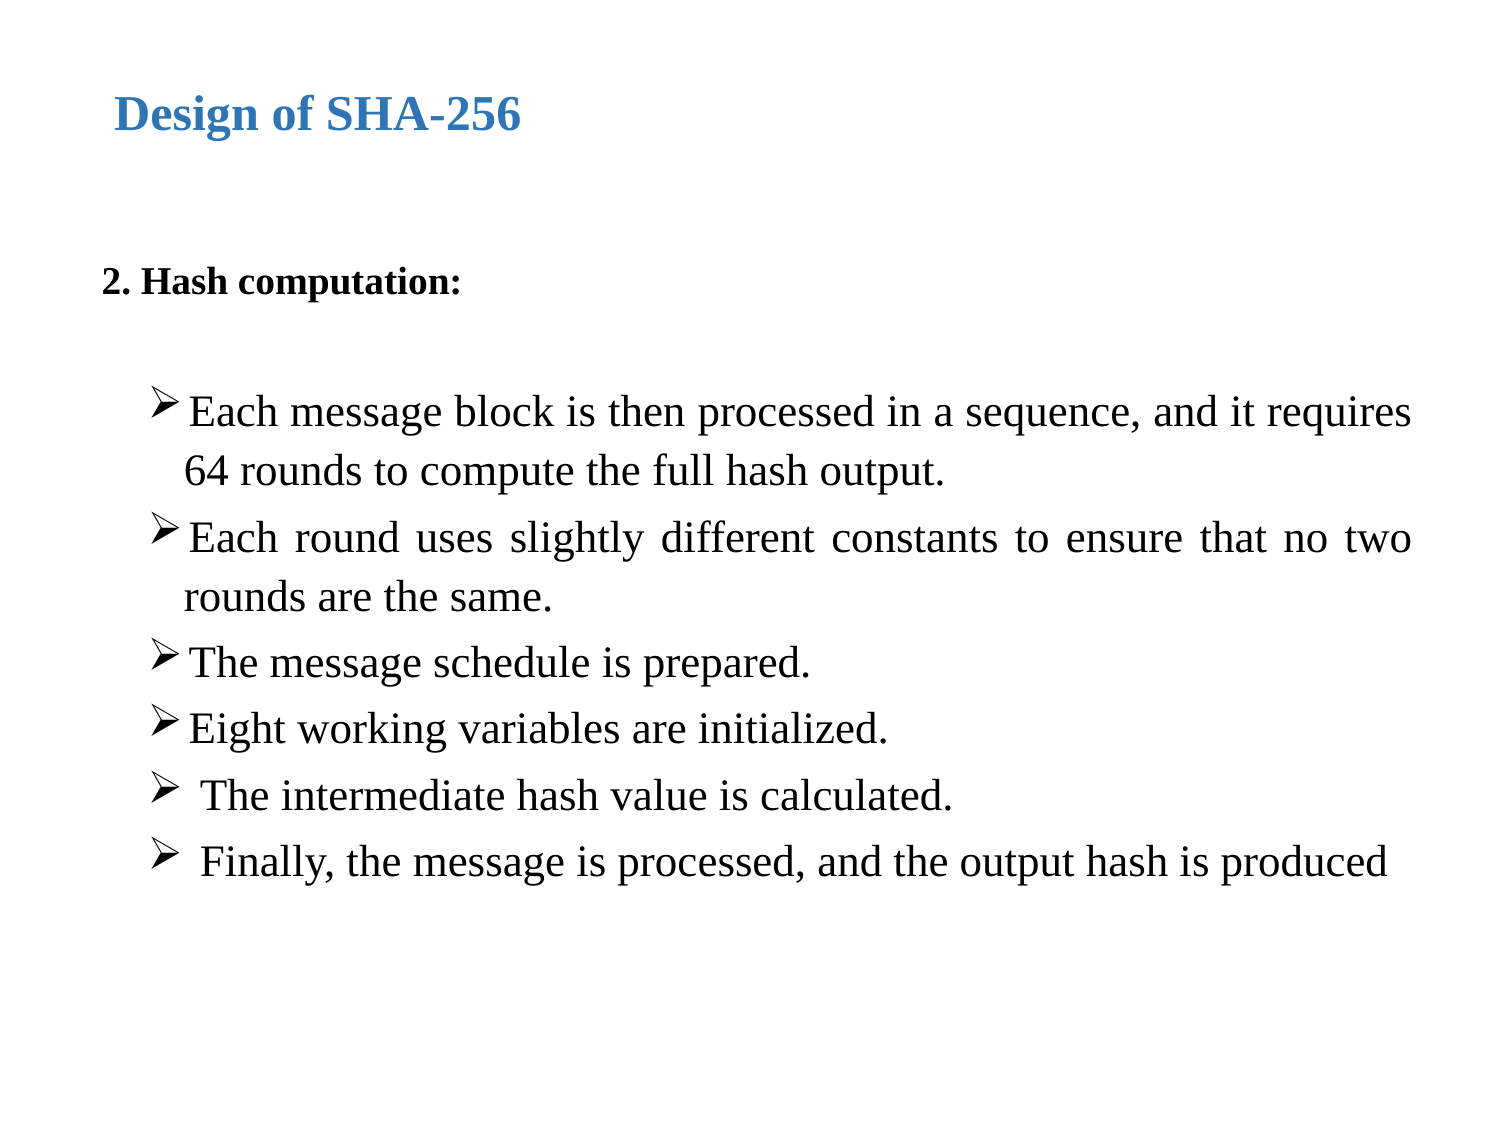

# Design of SHA-256
2. Hash computation:

Each message block is then processed in a sequence, and it requires 64 rounds to compute the full hash output.
Each round uses slightly different constants to ensure that no two rounds are the same.
The message schedule is prepared.
Eight working variables are initialized.
 The intermediate hash value is calculated.
 Finally, the message is processed, and the output hash is produced